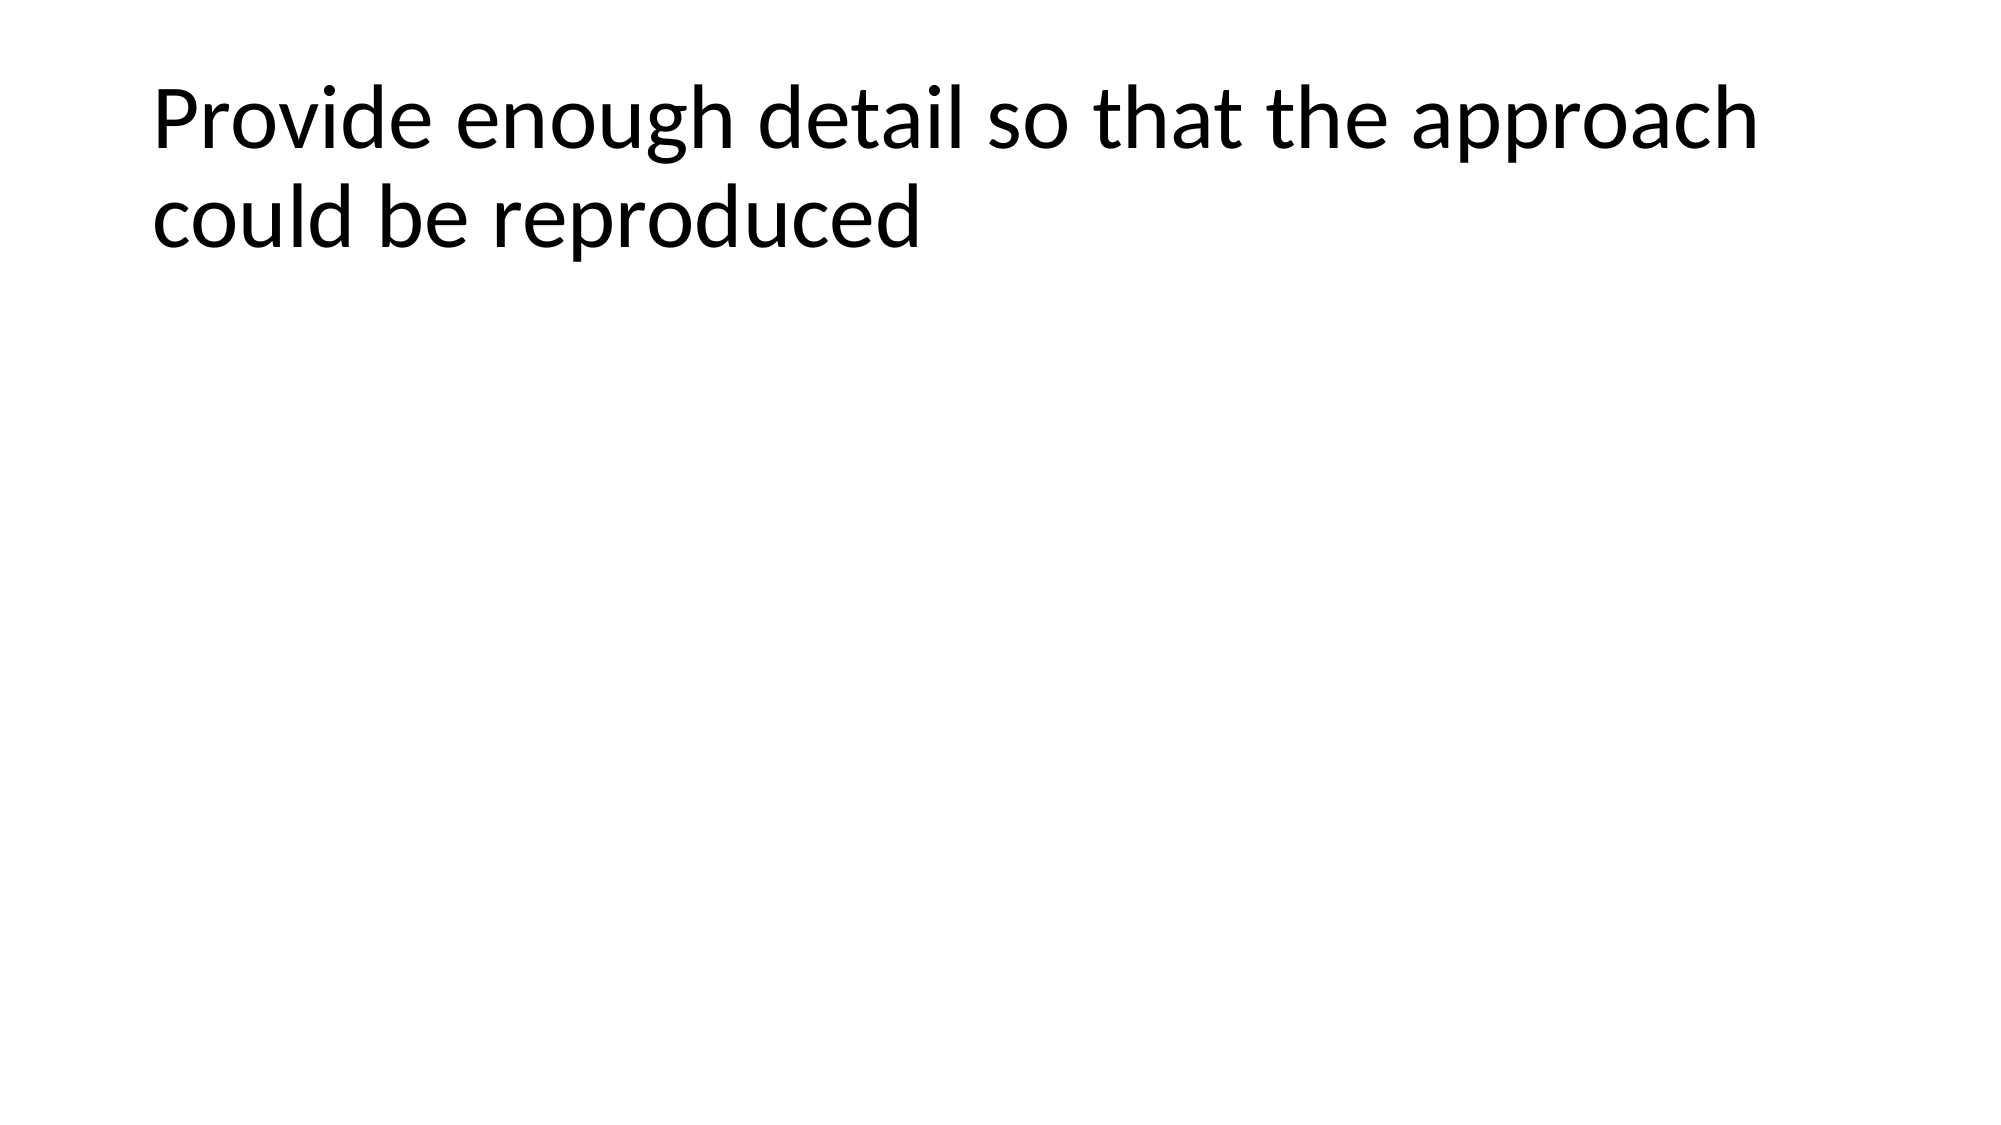

# Provide enough detail so that the approach could be reproduced